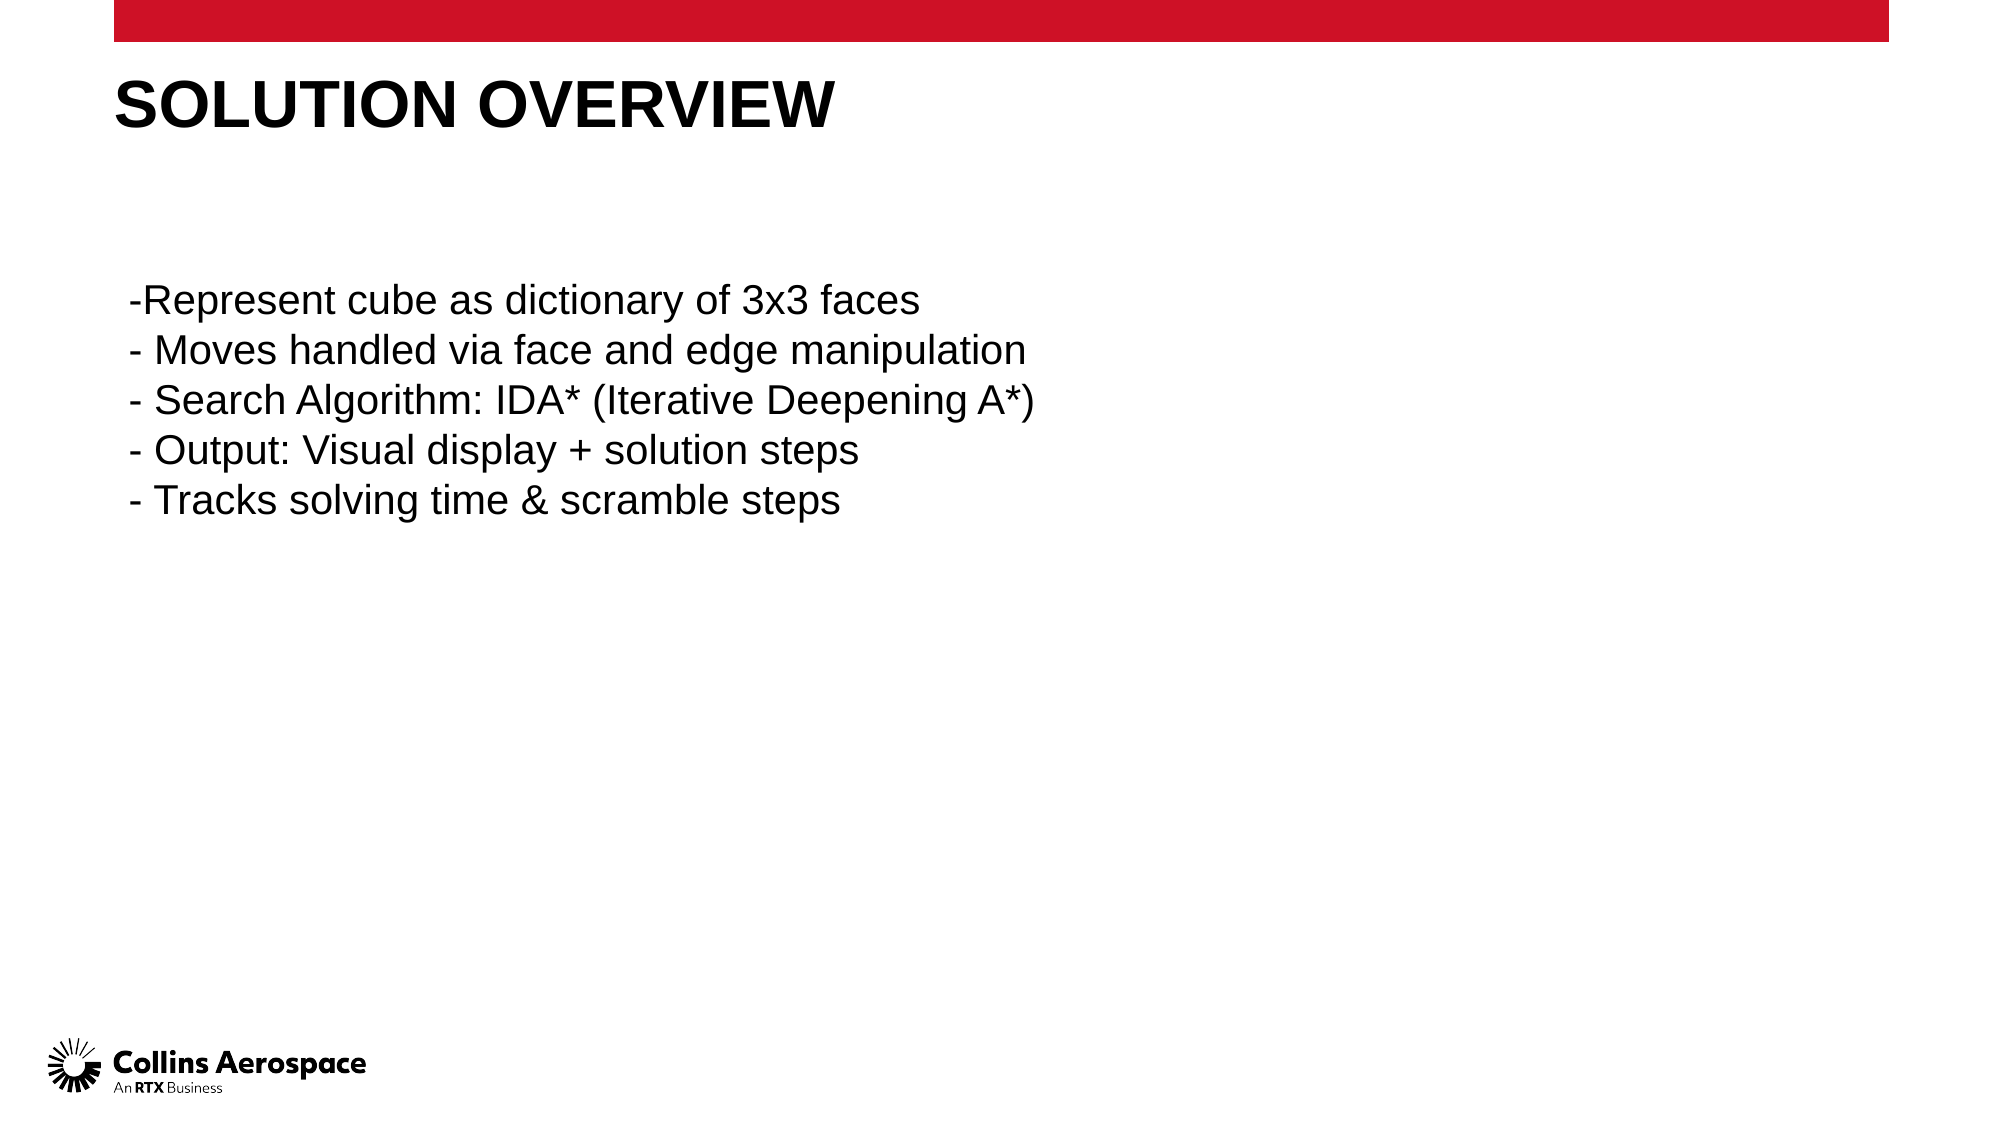

# SOLUTION OVERVIEW

-Represent cube as dictionary of 3x3 faces
- Moves handled via face and edge manipulation
- Search Algorithm: IDA* (Iterative Deepening A*)
- Output: Visual display + solution steps
- Tracks solving time & scramble steps